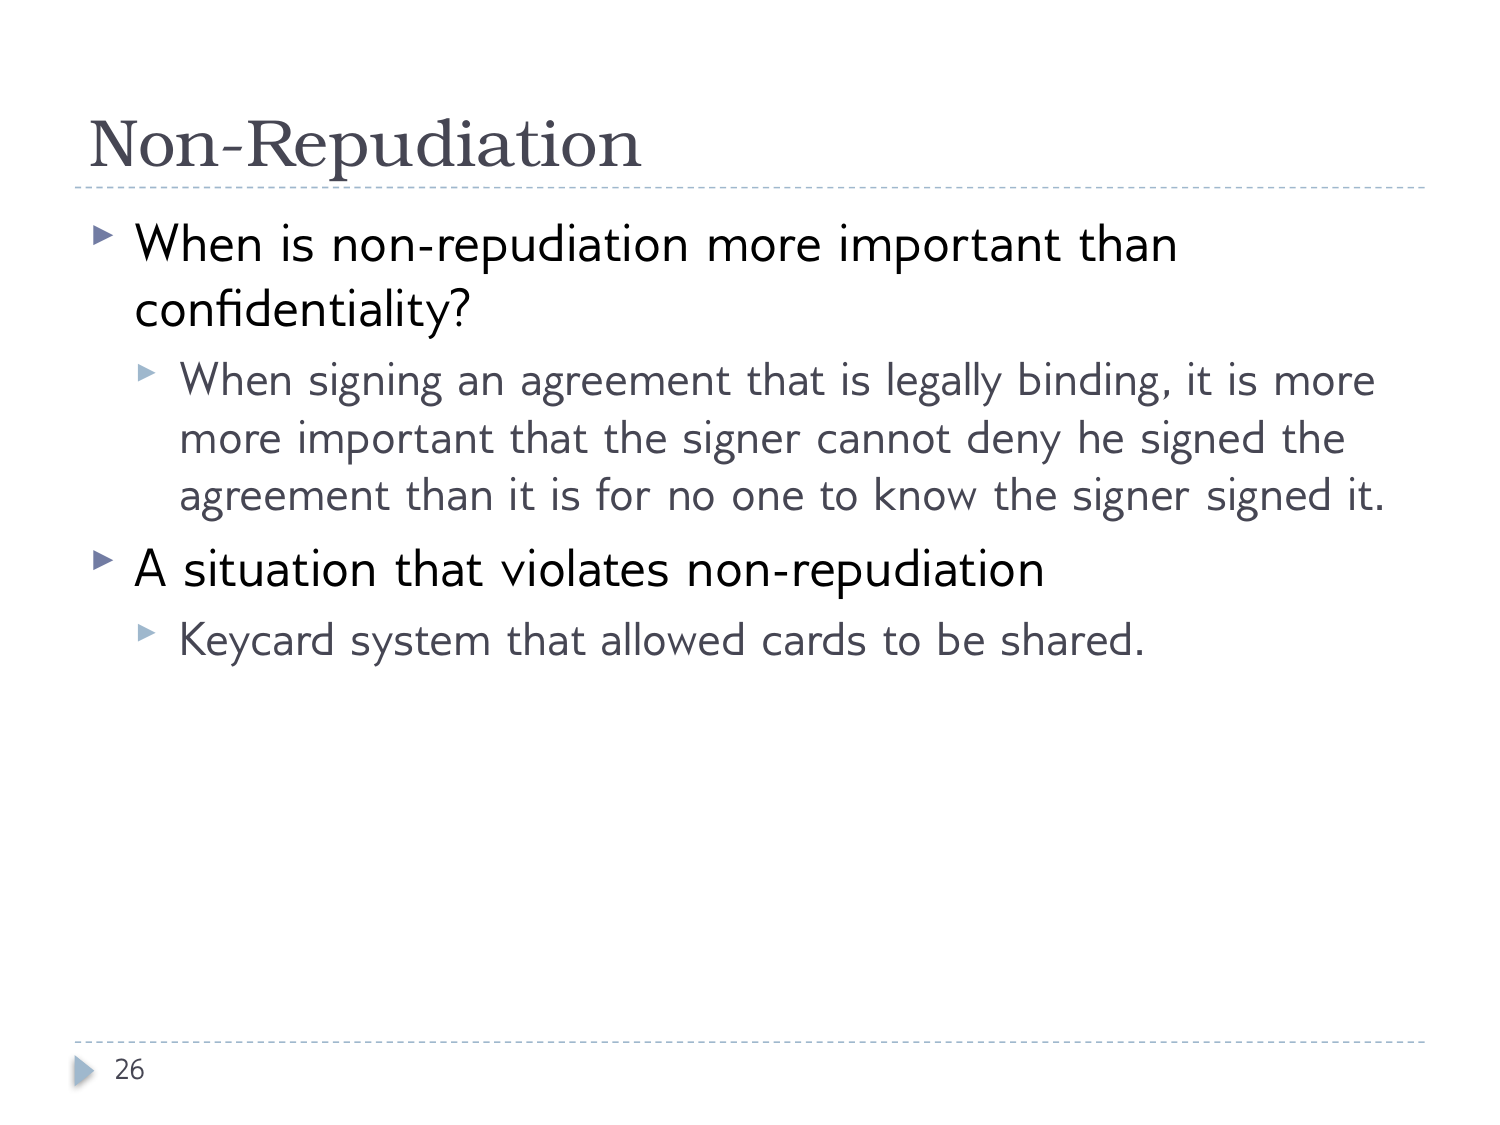

# Non-Repudiation
When is non-repudiation more important than confidentiality?
When signing an agreement that is legally binding, it is more more important that the signer cannot deny he signed the agreement than it is for no one to know the signer signed it.
A situation that violates non-repudiation
Keycard system that allowed cards to be shared.
26